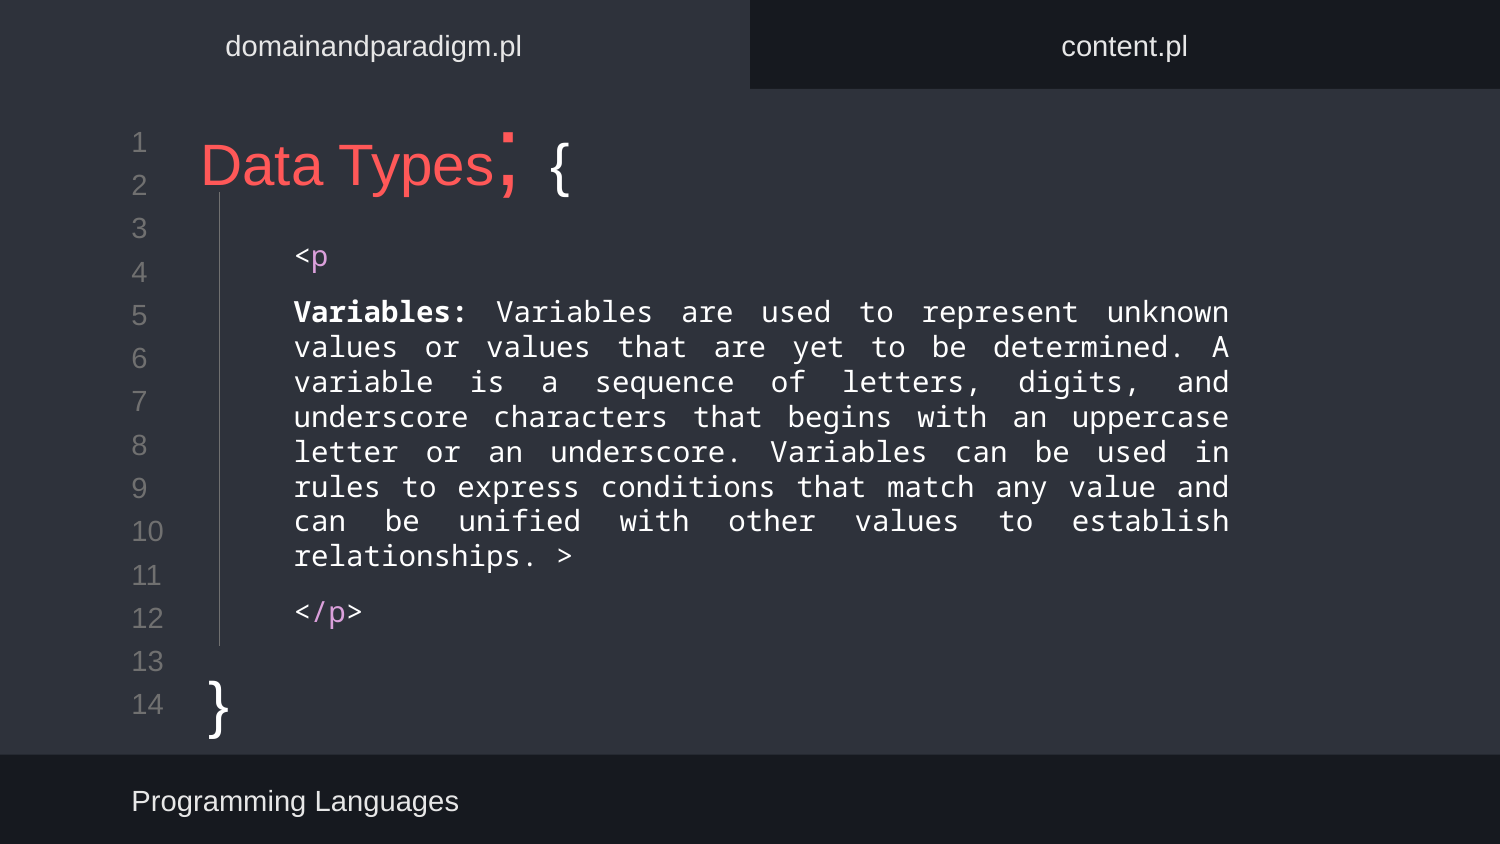

domainandparadigm.pl
content.pl
# Data Types; {
}
<p
Variables: Variables are used to represent unknown values or values that are yet to be determined. A variable is a sequence of letters, digits, and underscore characters that begins with an uppercase letter or an underscore. Variables can be used in rules to express conditions that match any value and can be unified with other values to establish relationships. >
</p>

Programming Languages